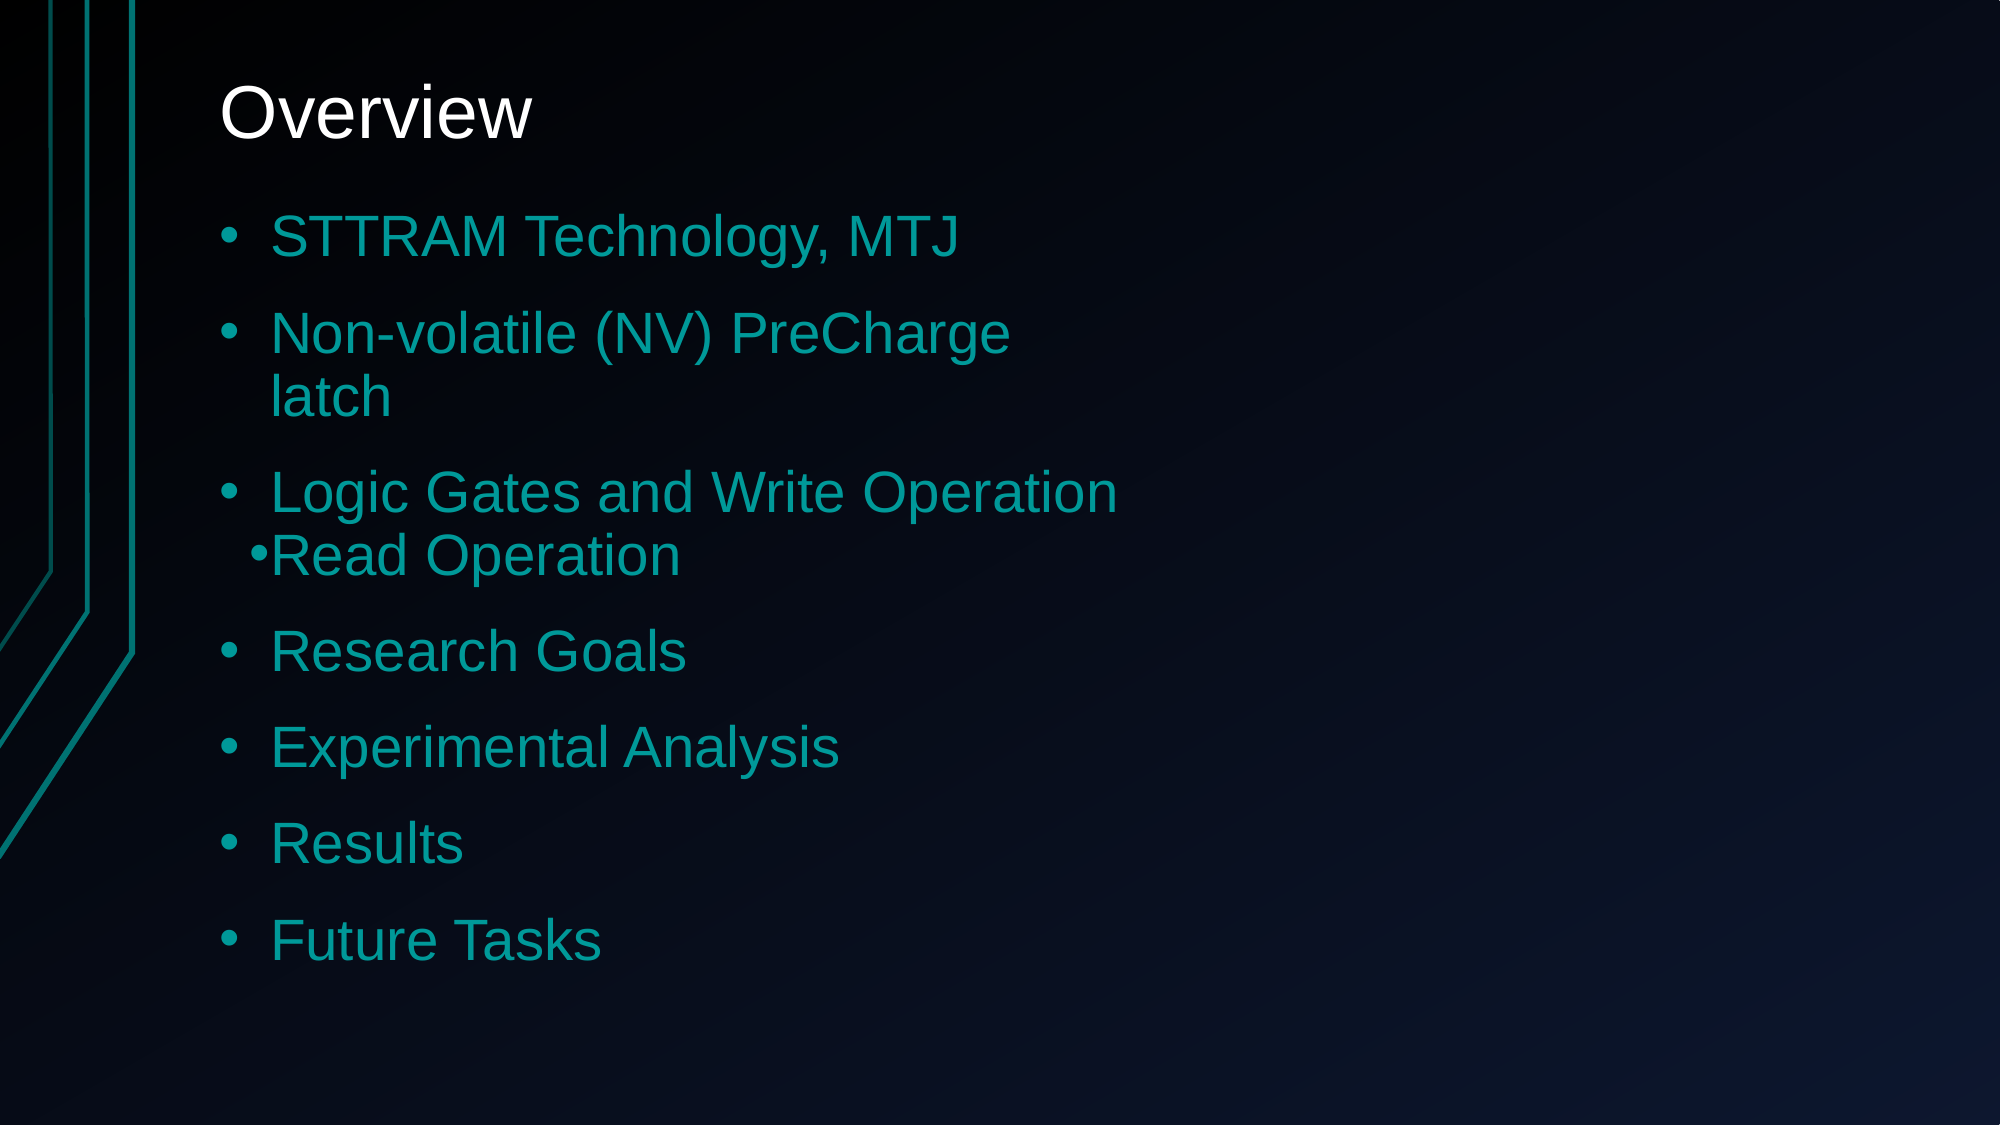

# Overview

STTRAM Technology, MTJ
Non-volatile (NV) PreCharge latch
Logic Gates and Write Operation
Read Operation
Research Goals
Experimental Analysis
Results
Future Tasks